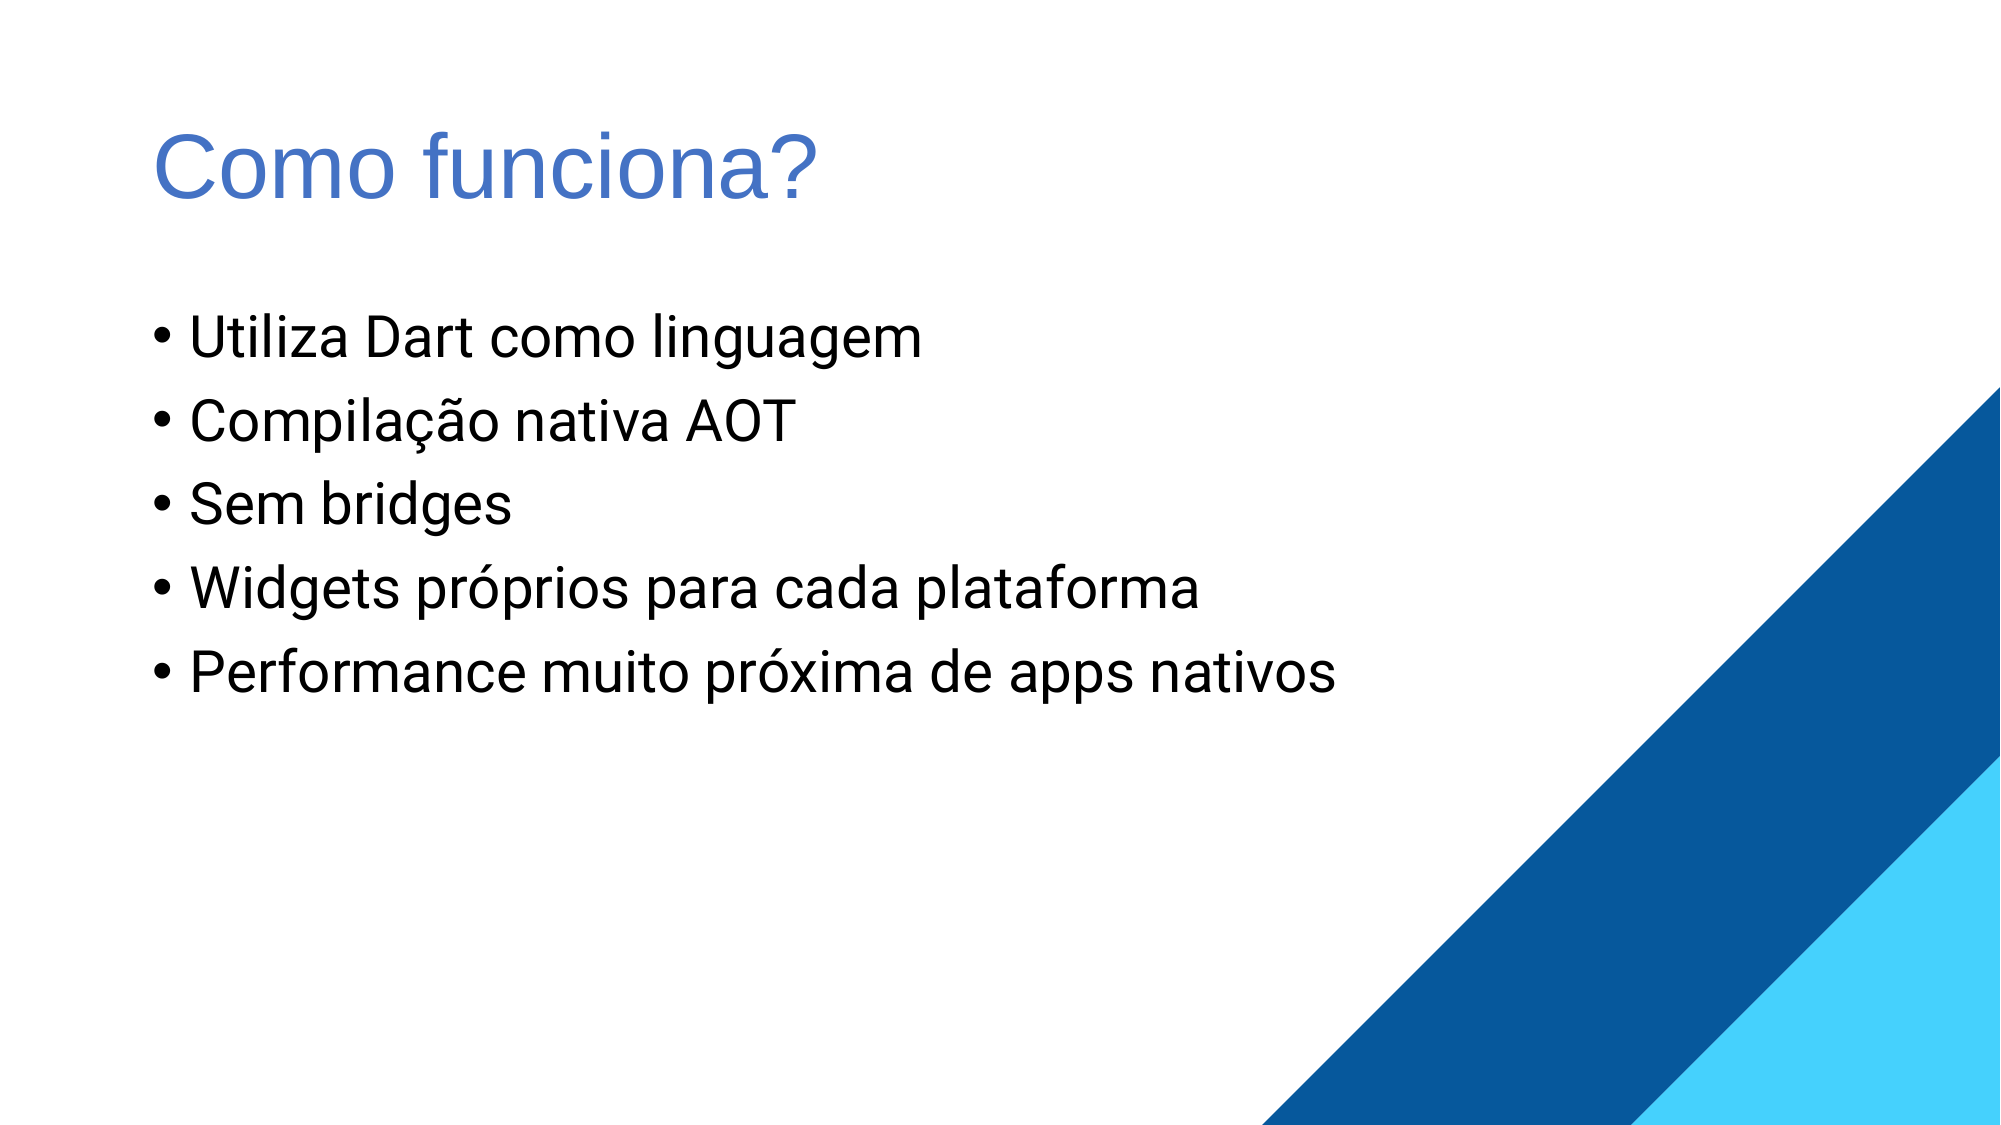

# Como funciona?
Utiliza Dart como linguagem
Compilação nativa AOT
Sem bridges
Widgets próprios para cada plataforma
Performance muito próxima de apps nativos